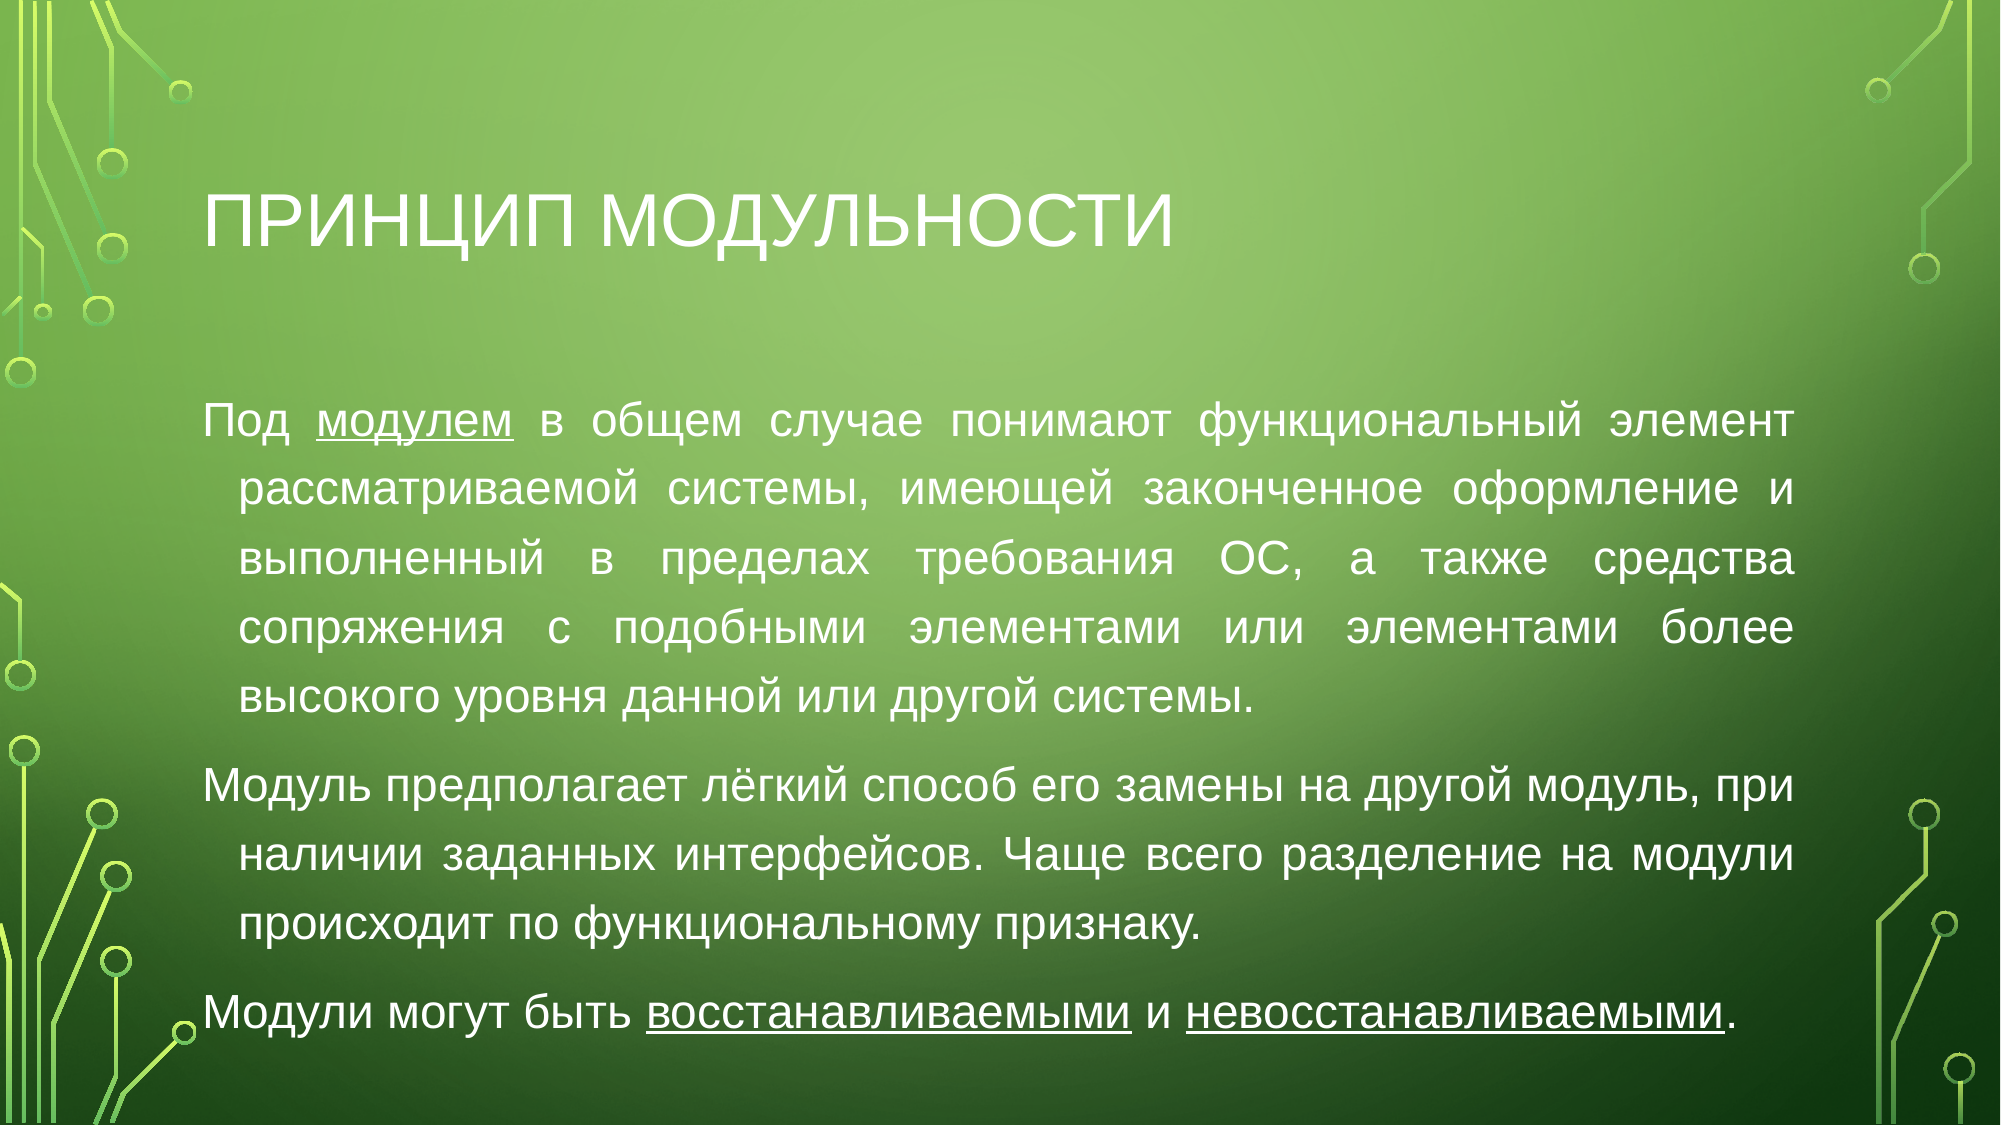

# Принцип модульности
Под модулем в общем случае понимают функциональный элемент рассматриваемой системы, имеющей законченное оформление и выполненный в пределах требования ОС, а также средства сопряжения с подобными элементами или элементами более высокого уровня данной или другой системы.
Модуль предполагает лёгкий способ его замены на другой модуль, при наличии заданных интерфейсов. Чаще всего разделение на модули происходит по функциональному признаку.
Модули могут быть восстанавливаемыми и невосстанавливаемыми.